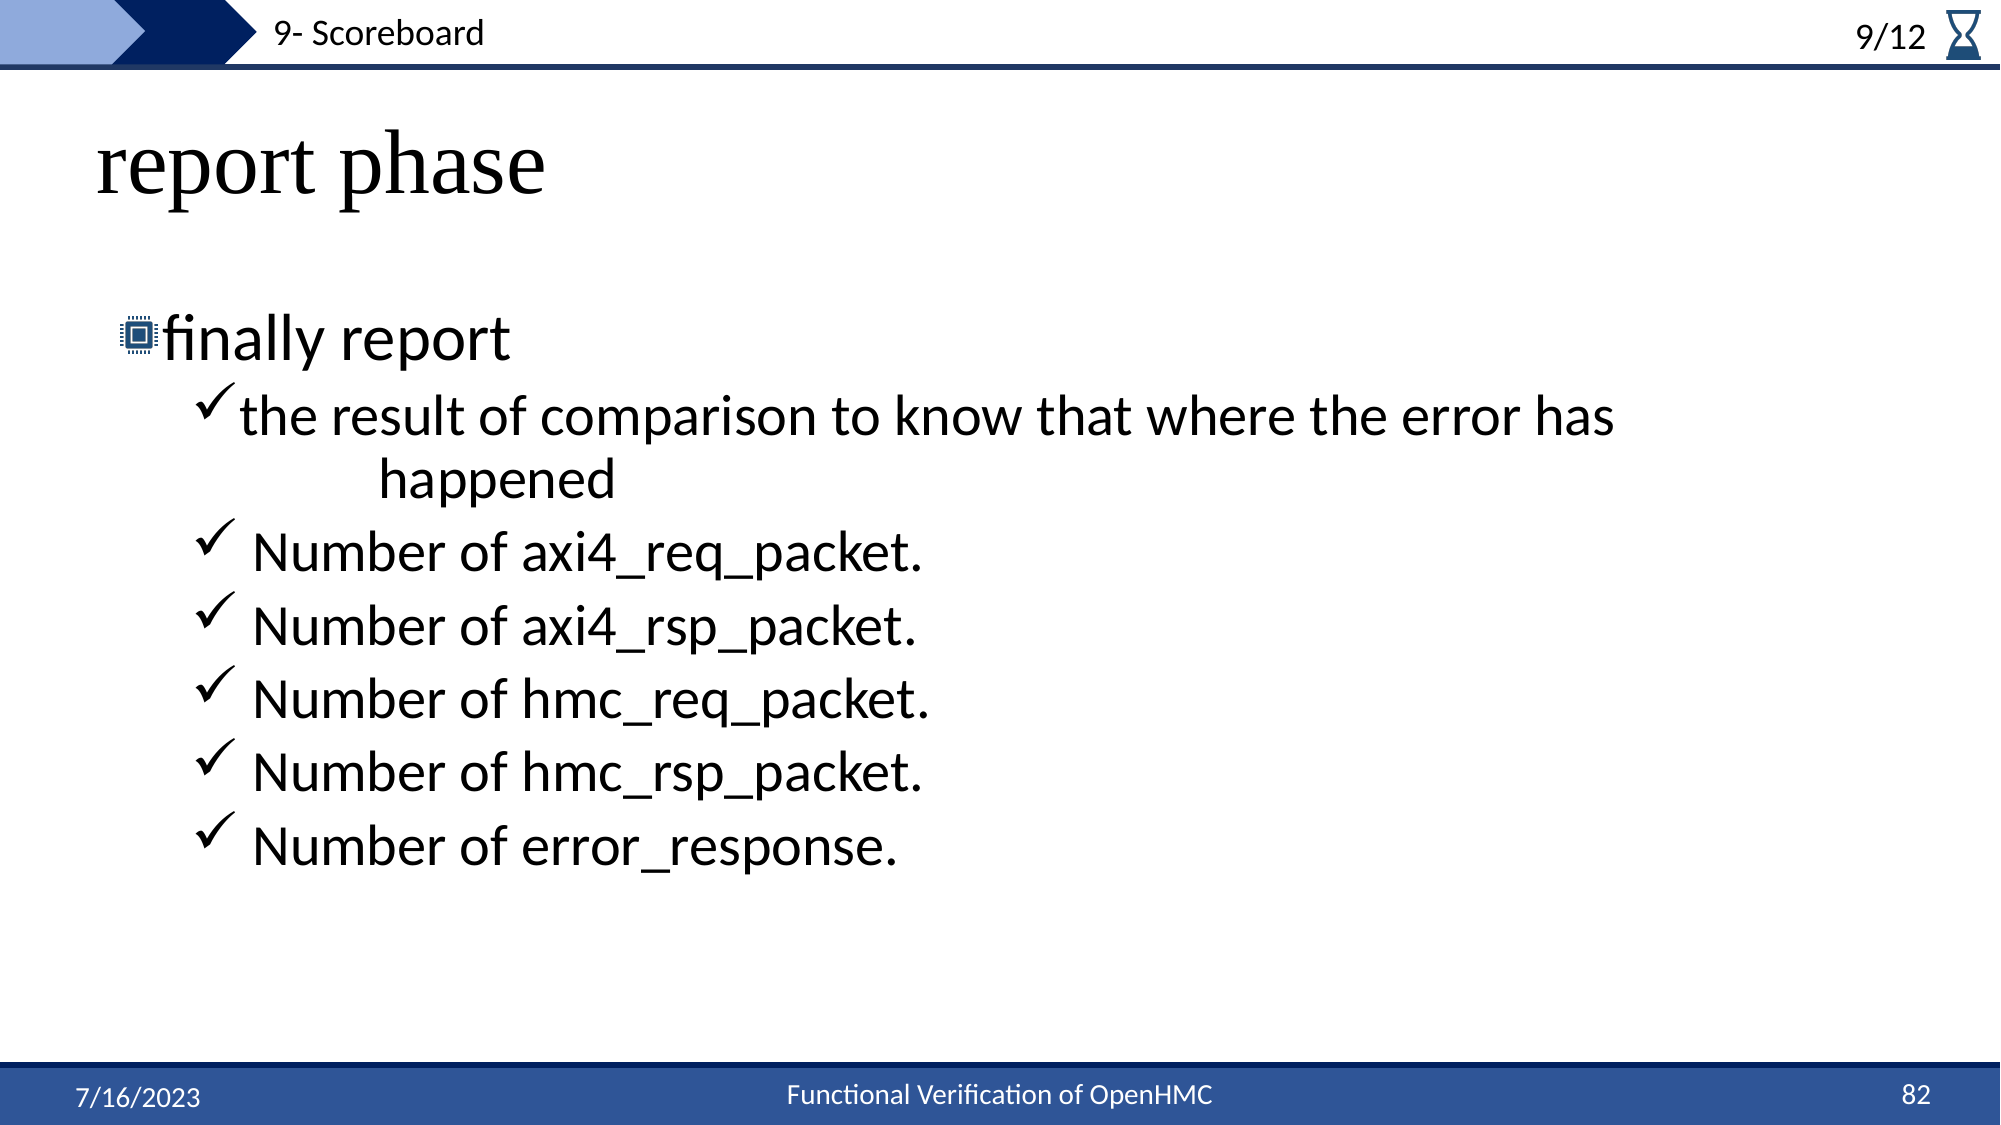

9- Scoreboard
9/12

# report phase
finally report
the result of comparison to know that where the error has         	happened
 Number of axi4_req_packet.
 Number of axi4_rsp_packet.
 Number of hmc_req_packet.
 Number of hmc_rsp_packet.
 Number of error_response.
82
Functional Verification of OpenHMC
7/16/2023